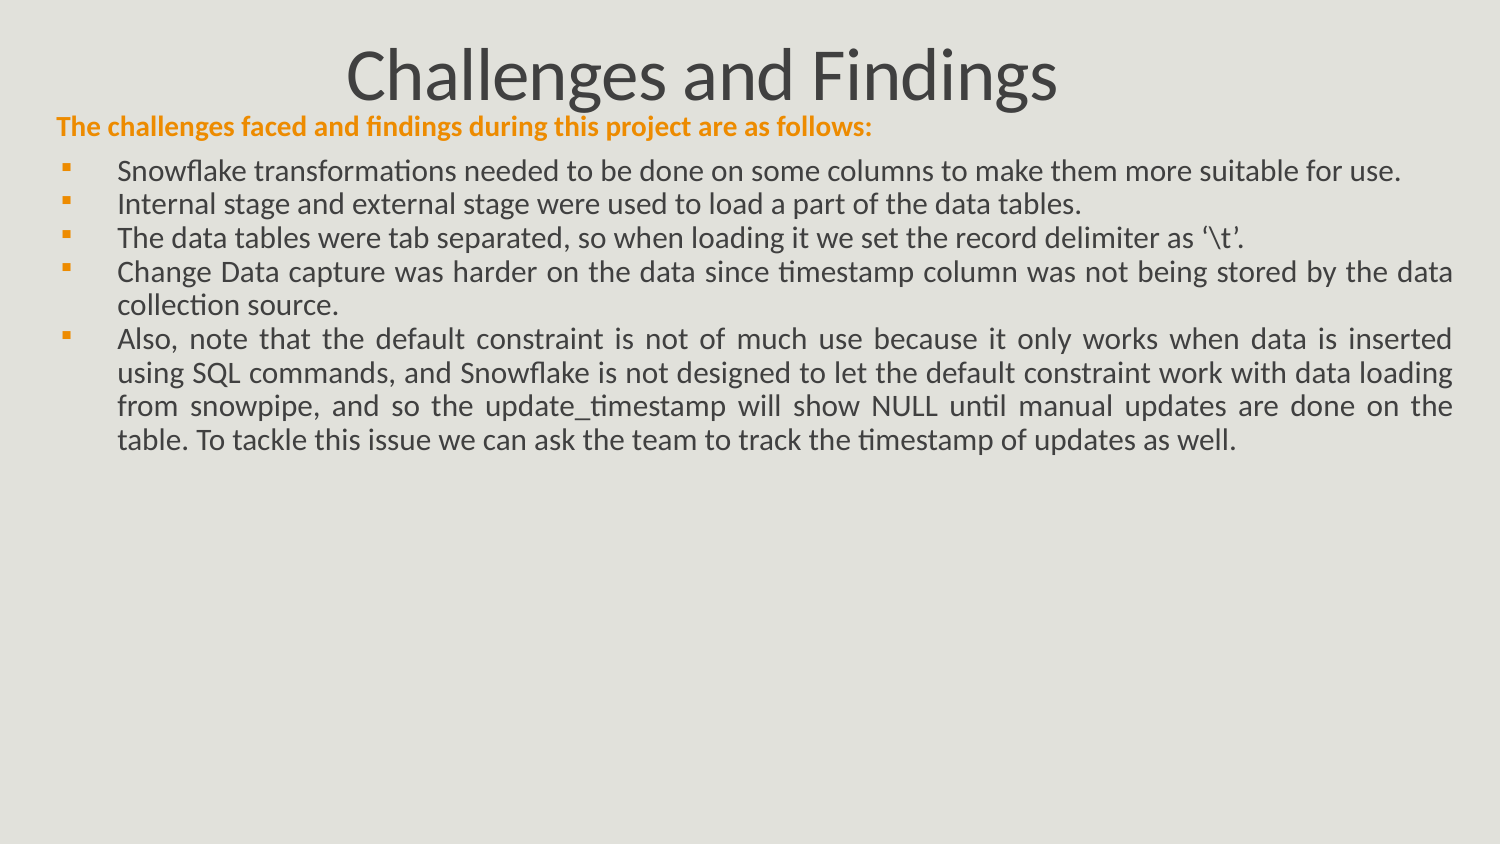

# Challenges and Findings
The challenges faced and findings during this project are as follows:
Snowflake transformations needed to be done on some columns to make them more suitable for use.
Internal stage and external stage were used to load a part of the data tables.
The data tables were tab separated, so when loading it we set the record delimiter as ‘\t’.
Change Data capture was harder on the data since timestamp column was not being stored by the data collection source.
Also, note that the default constraint is not of much use because it only works when data is inserted using SQL commands, and Snowflake is not designed to let the default constraint work with data loading from snowpipe, and so the update_timestamp will show NULL until manual updates are done on the table. To tackle this issue we can ask the team to track the timestamp of updates as well.